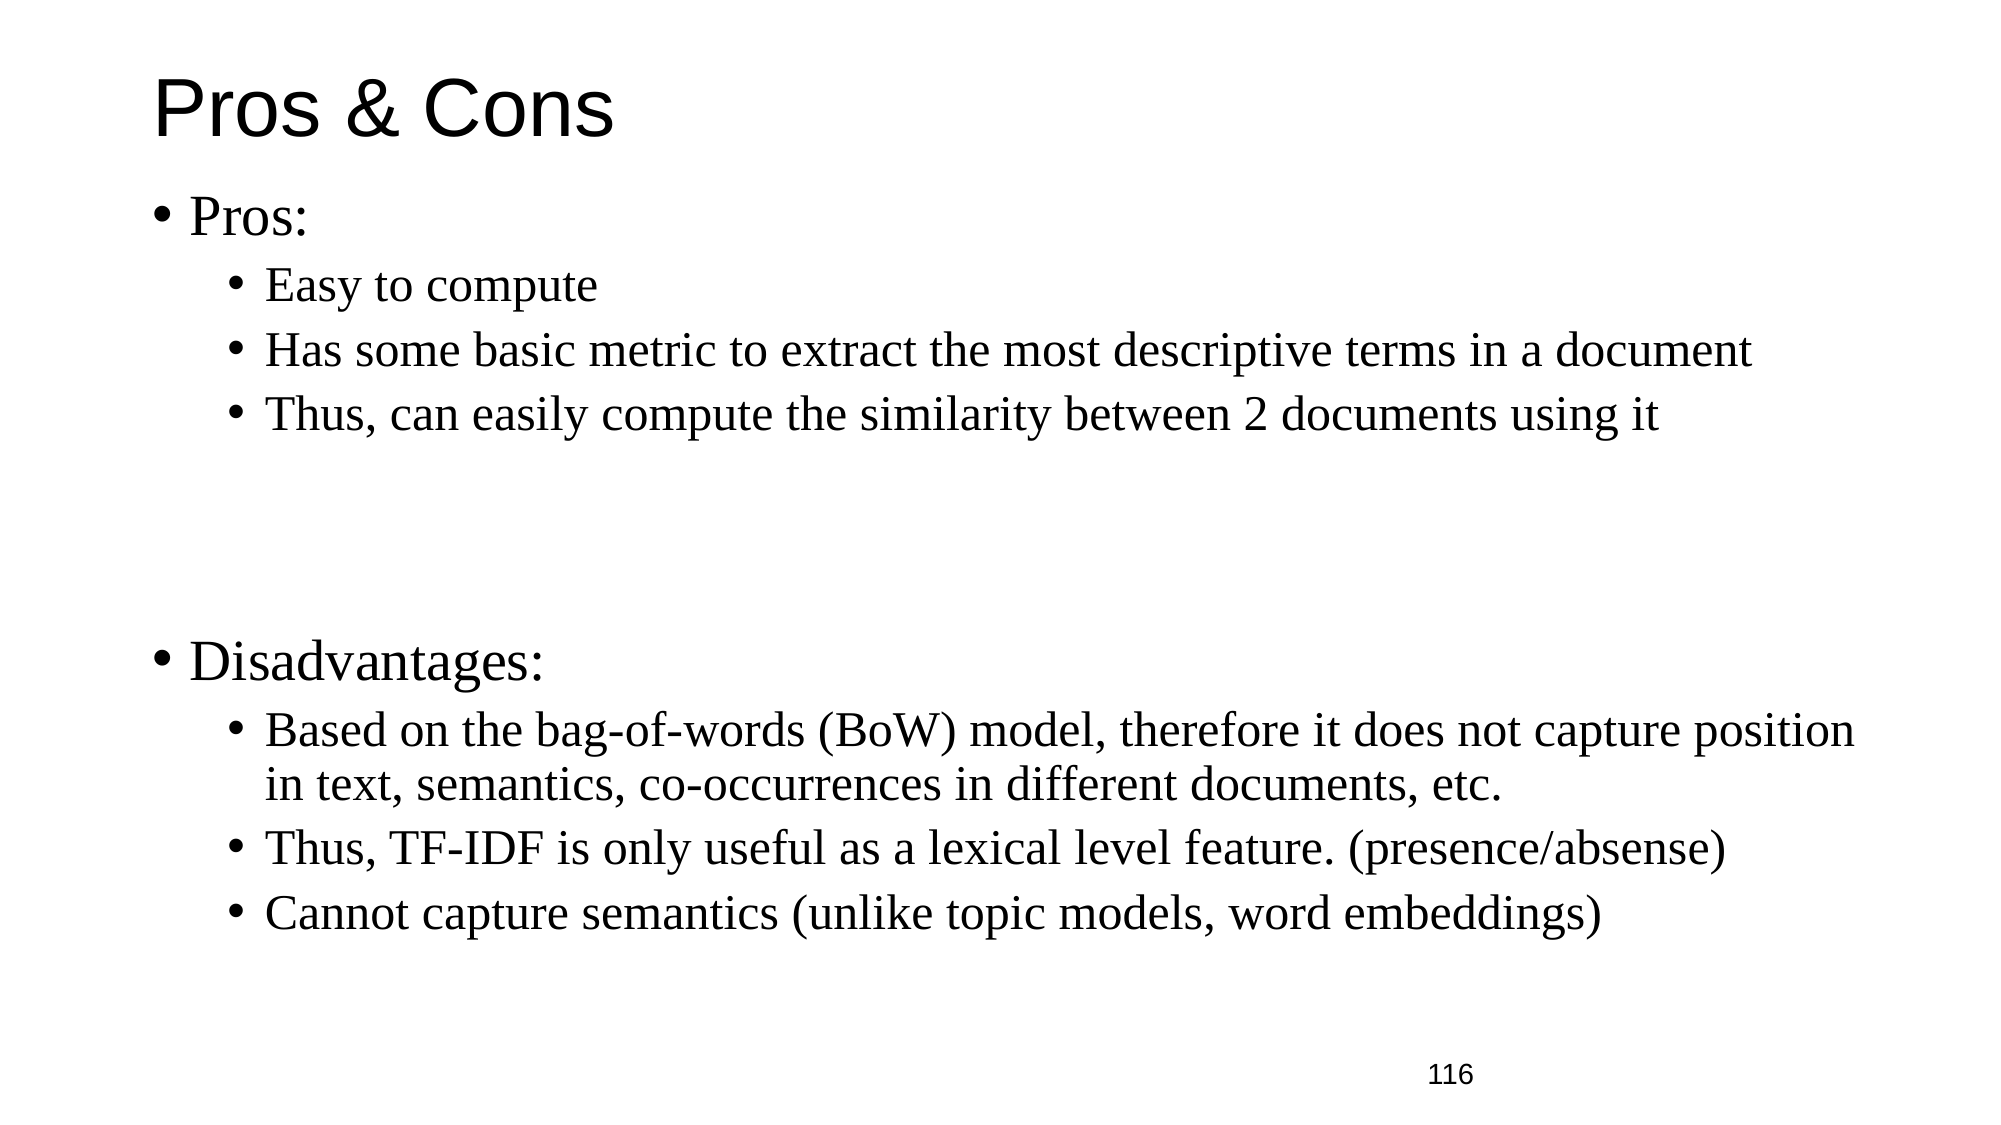

# Pros & Cons
Pros:
Easy to compute
Has some basic metric to extract the most descriptive terms in a document
Thus, can easily compute the similarity between 2 documents using it

Disadvantages:
Based on the bag-of-words (BoW) model, therefore it does not capture position in text, semantics, co-occurrences in different documents, etc.
Thus, TF-IDF is only useful as a lexical level feature. (presence/absense)
Cannot capture semantics (unlike topic models, word embeddings)
116